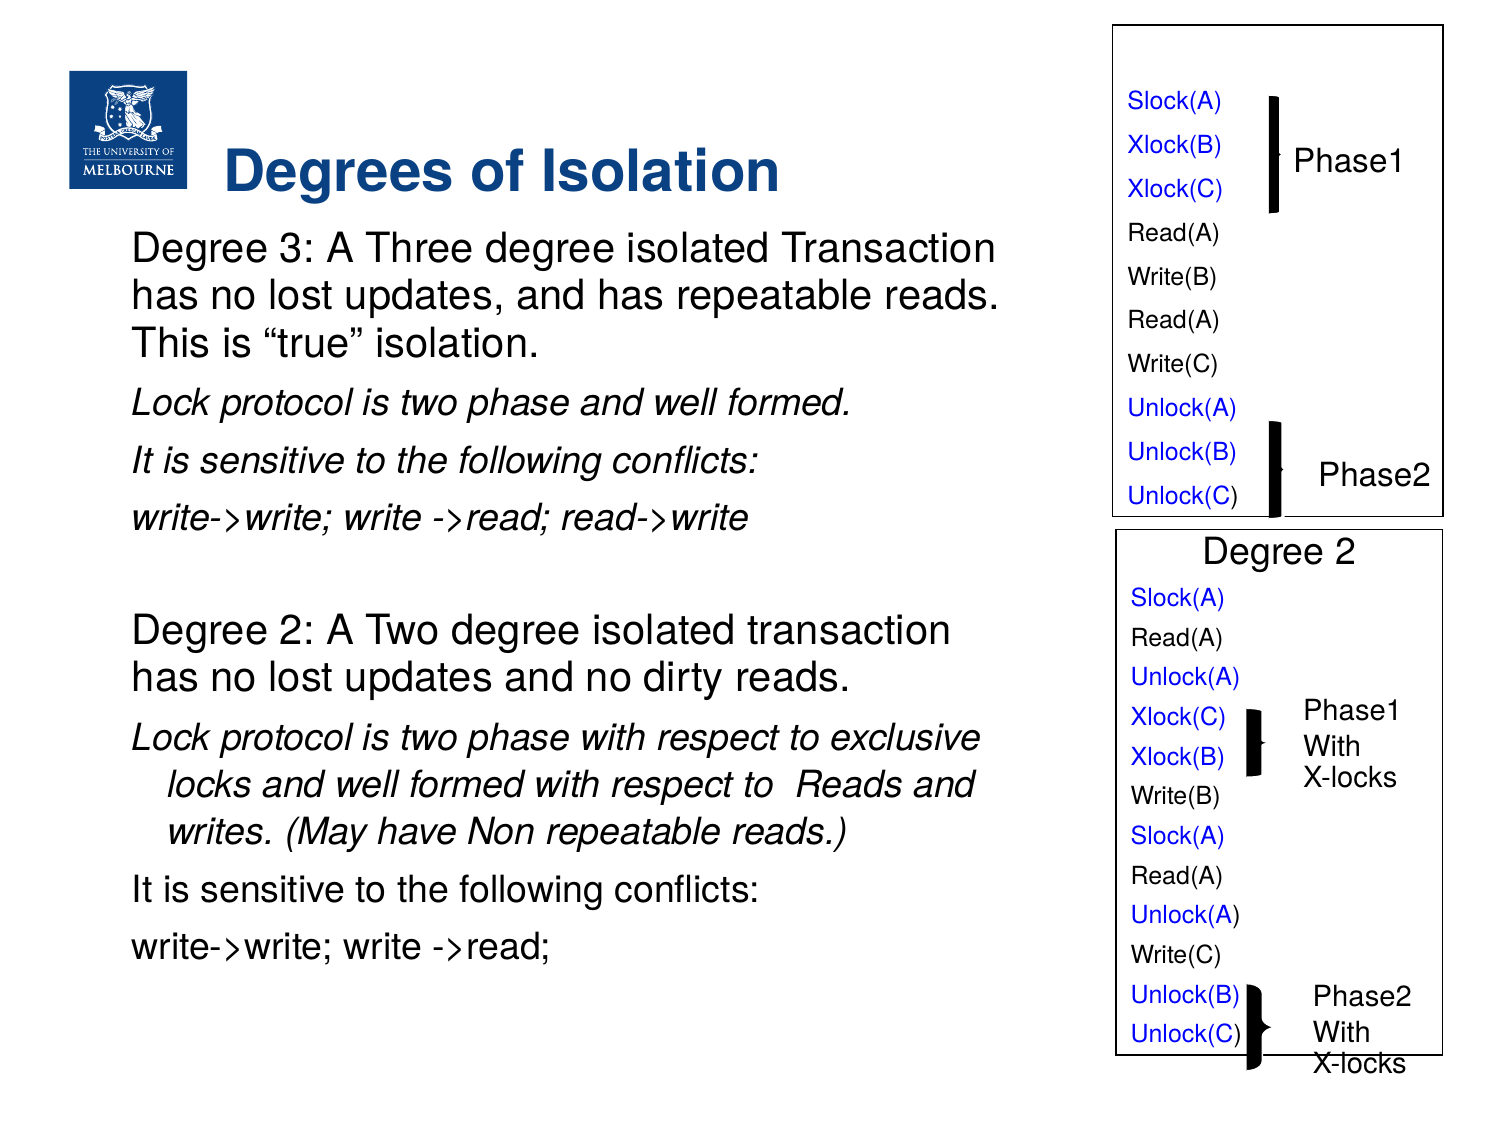

Degree 3
Slock(A)
Xlock(B)
Xlock(C)
Read(A)
Write(B)
Read(A)
Write(C)
Unlock(A)
Unlock(B)
Unlock(C)
# Degrees of Isolation

Phase1

Degree 3: A Three degree isolated Transaction has no lost updates, and has repeatable reads. This is “true” isolation.
Lock protocol is two phase and well formed.
It is sensitive to the following conflicts:
write->write; write ->read; read->write

Degree 2: A Two degree isolated transaction has no lost updates and no dirty reads.
Lock protocol is two phase with respect to exclusive locks and well formed with respect to  Reads and writes. (May have Non repeatable reads.)
It is sensitive to the following conflicts:
write->write; write ->read;

Phase2
Degree 2
Slock(A)
Read(A)
Unlock(A)
Xlock(C)
Xlock(B)
Write(B)
Slock(A)
Read(A)
Unlock(A)
Write(C)
Unlock(B)
Unlock(C)
Phase1
With    X-locks

Phase2
With    X-locks